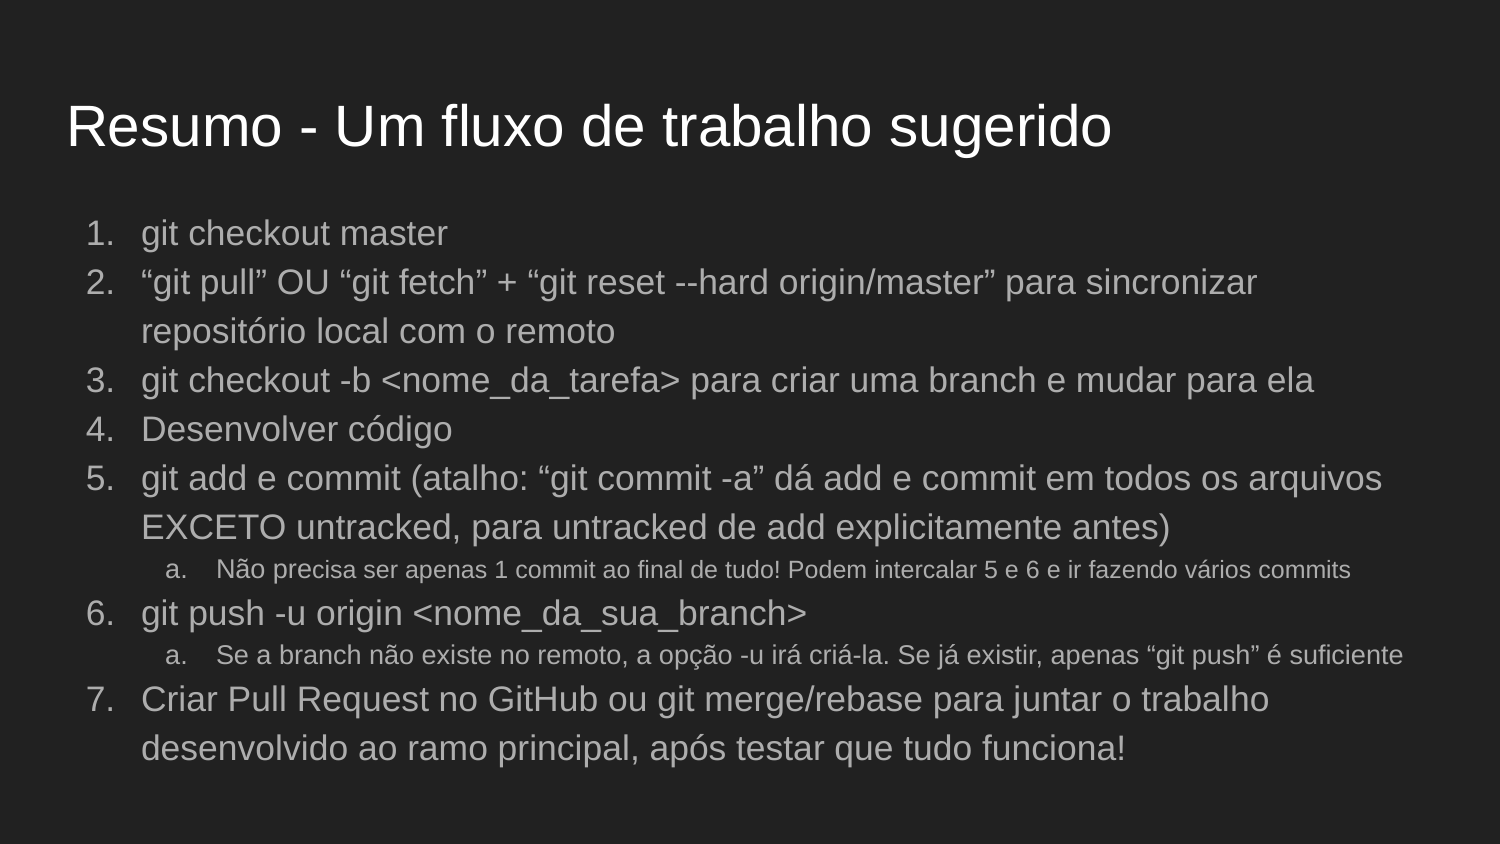

# Resumo - Um fluxo de trabalho sugerido
git checkout master
“git pull” OU “git fetch” + “git reset --hard origin/master” para sincronizar repositório local com o remoto
git checkout -b <nome_da_tarefa> para criar uma branch e mudar para ela
Desenvolver código
git add e commit (atalho: “git commit -a” dá add e commit em todos os arquivos EXCETO untracked, para untracked de add explicitamente antes)
Não precisa ser apenas 1 commit ao final de tudo! Podem intercalar 5 e 6 e ir fazendo vários commits
git push -u origin <nome_da_sua_branch>
Se a branch não existe no remoto, a opção -u irá criá-la. Se já existir, apenas “git push” é suficiente
Criar Pull Request no GitHub ou git merge/rebase para juntar o trabalho desenvolvido ao ramo principal, após testar que tudo funciona!